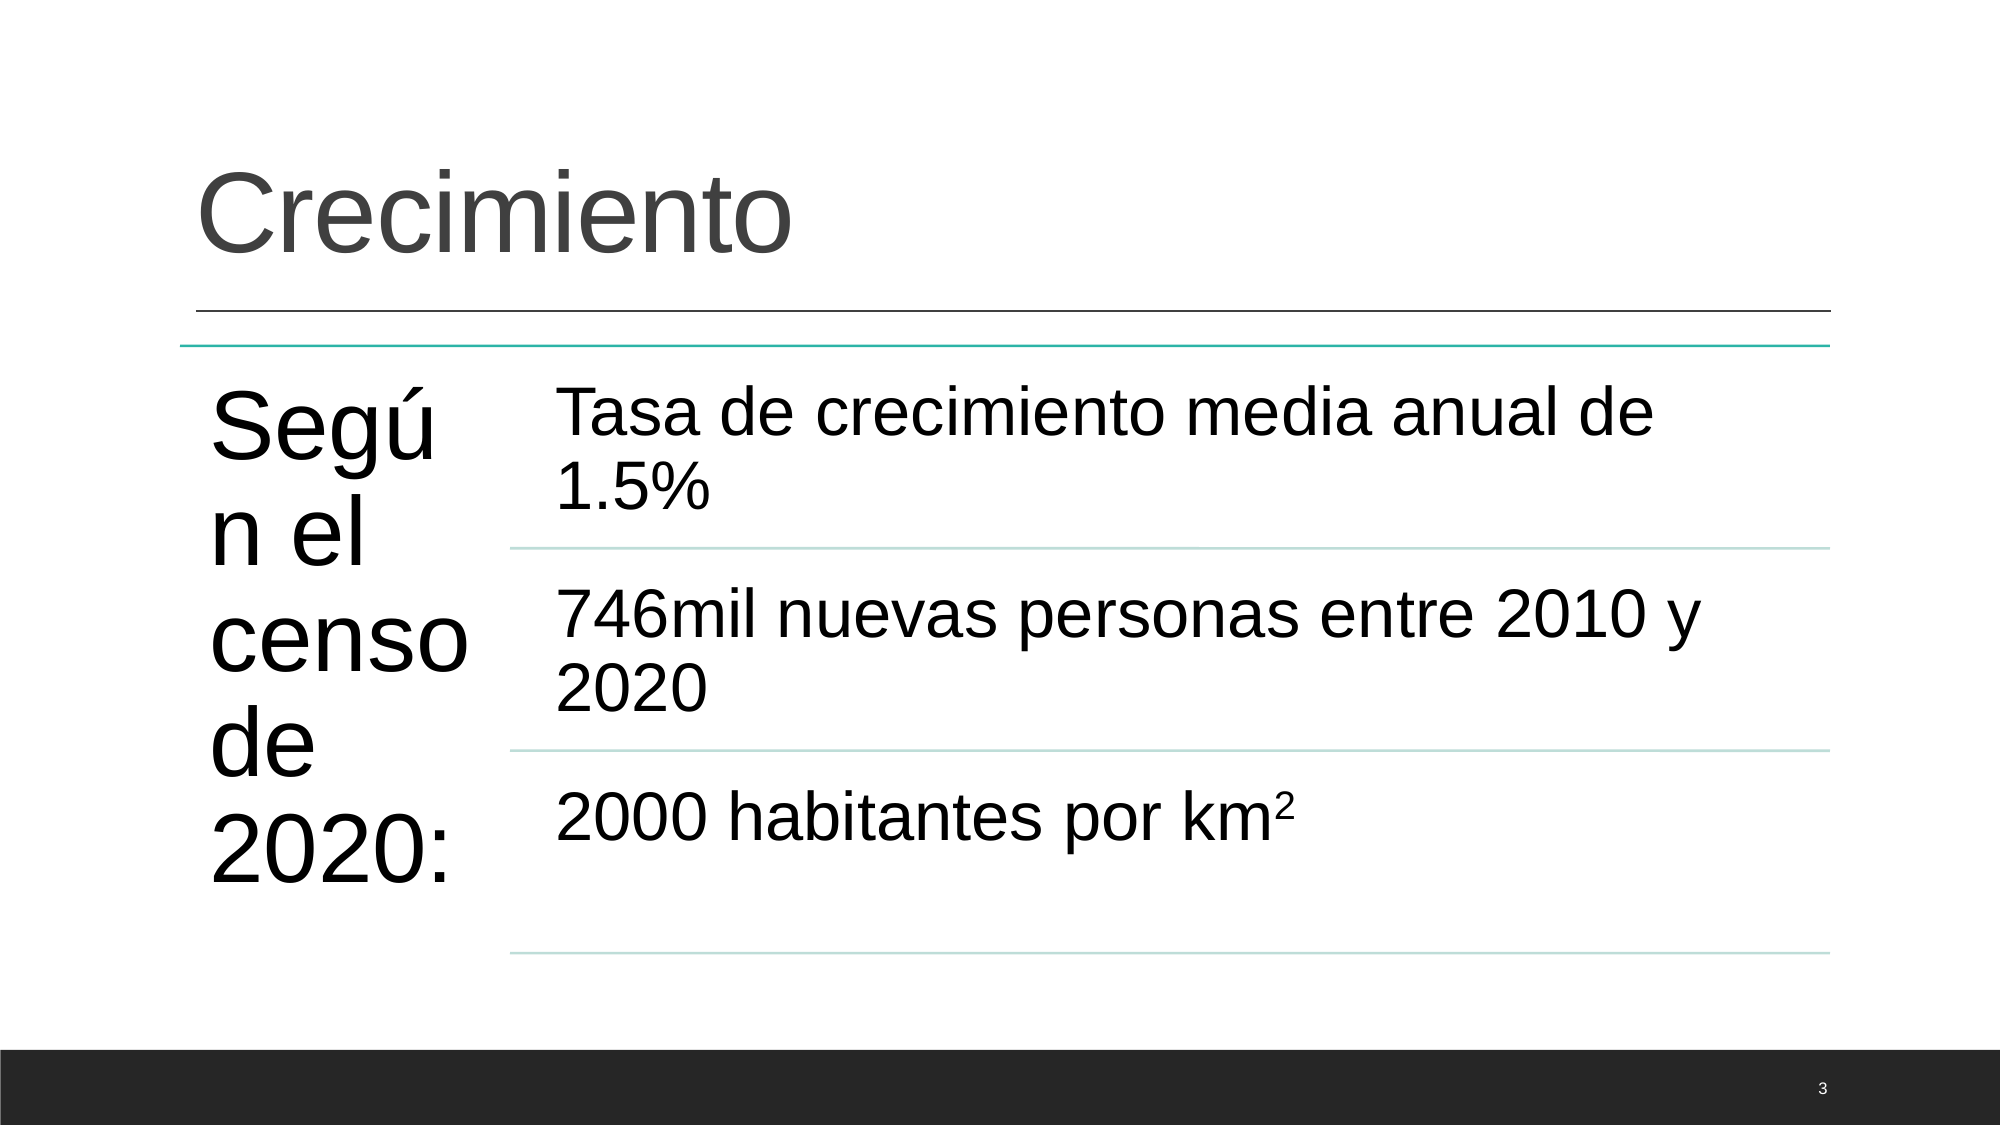

# Crecimiento
Según el censo de 2020:
Tasa de crecimiento media anual de 1.5%
746mil nuevas personas entre 2010 y 2020
2000 habitantes por km2
3